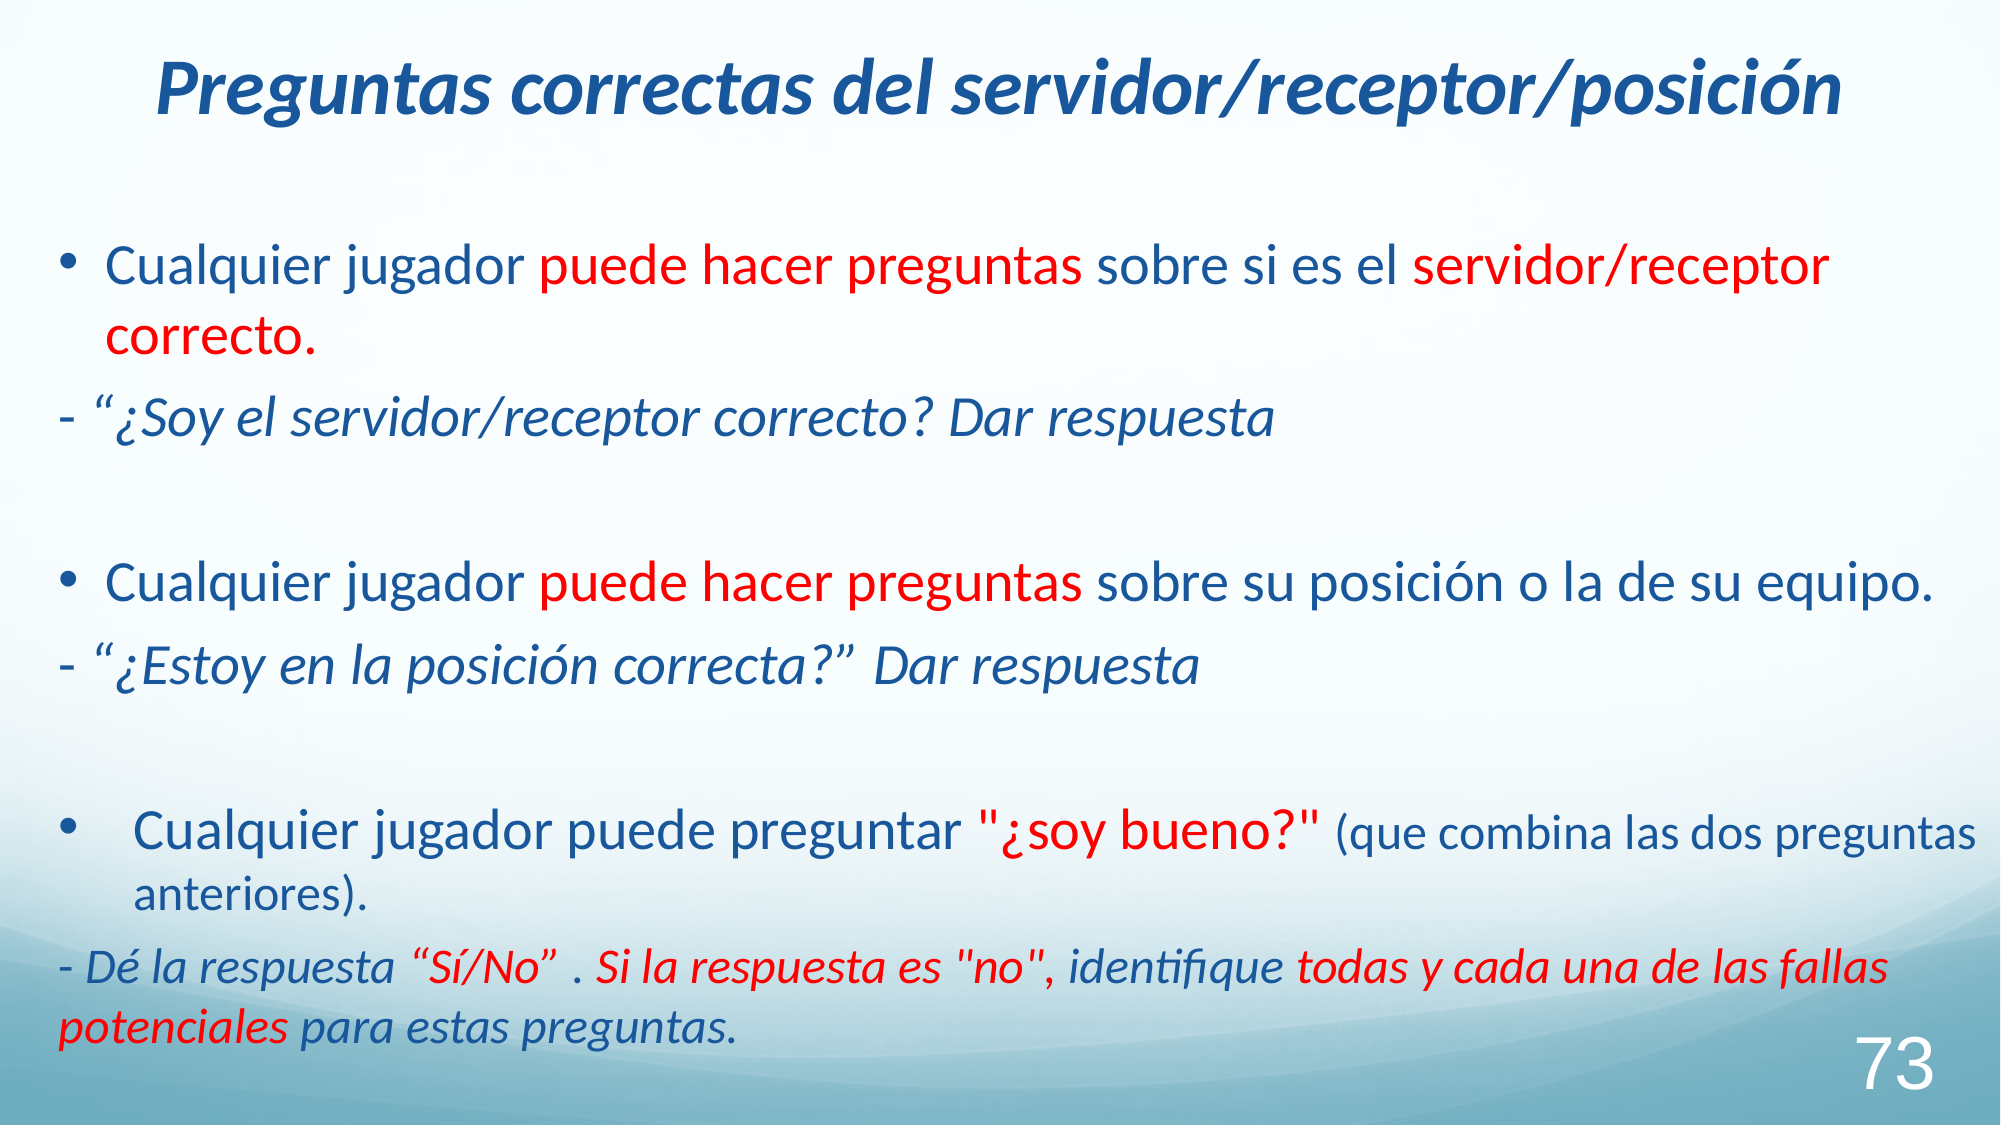

# Preguntas correctas del servidor/receptor/posición
Cualquier jugador puede hacer preguntas sobre si es el servidor/receptor correcto.
- “¿Soy el servidor/receptor correcto? Dar respuesta

Cualquier jugador puede hacer preguntas sobre su posición o la de su equipo.
- “¿Estoy en la posición correcta?” Dar respuesta

Cualquier jugador puede preguntar "¿soy bueno?" (que combina las dos preguntas anteriores).
- Dé la respuesta “Sí/No” . Si la respuesta es "no", identifique todas y cada una de las fallas potenciales para estas preguntas.
73